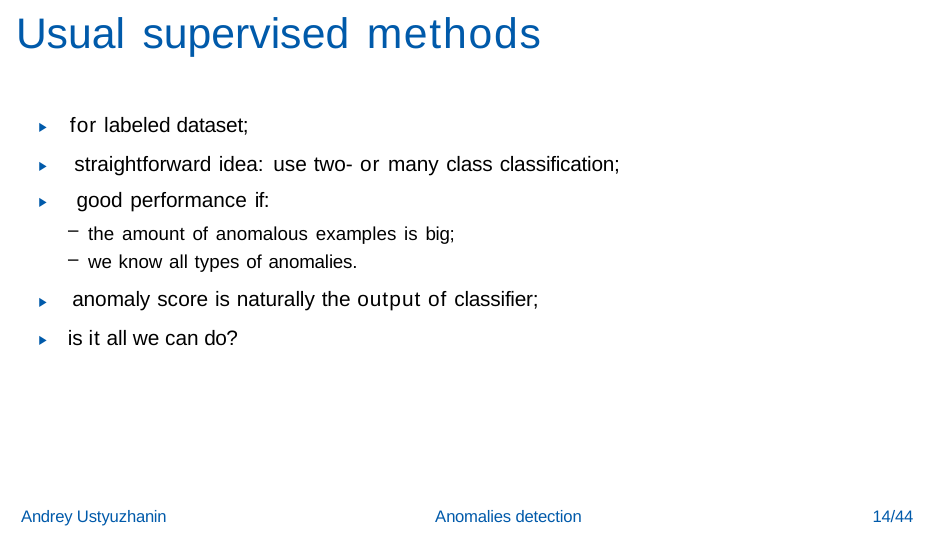

# Usual supervised methods
▶  for labeled dataset;
▶  straightforward idea: use two- or many class classification;
▶  good performance if:
the amount of anomalous examples is big;
we know all types of anomalies.
▶  anomaly score is naturally the output of classifier;
▶  is it all we can do?
14/44
Andrey Ustyuzhanin
Anomalies detection